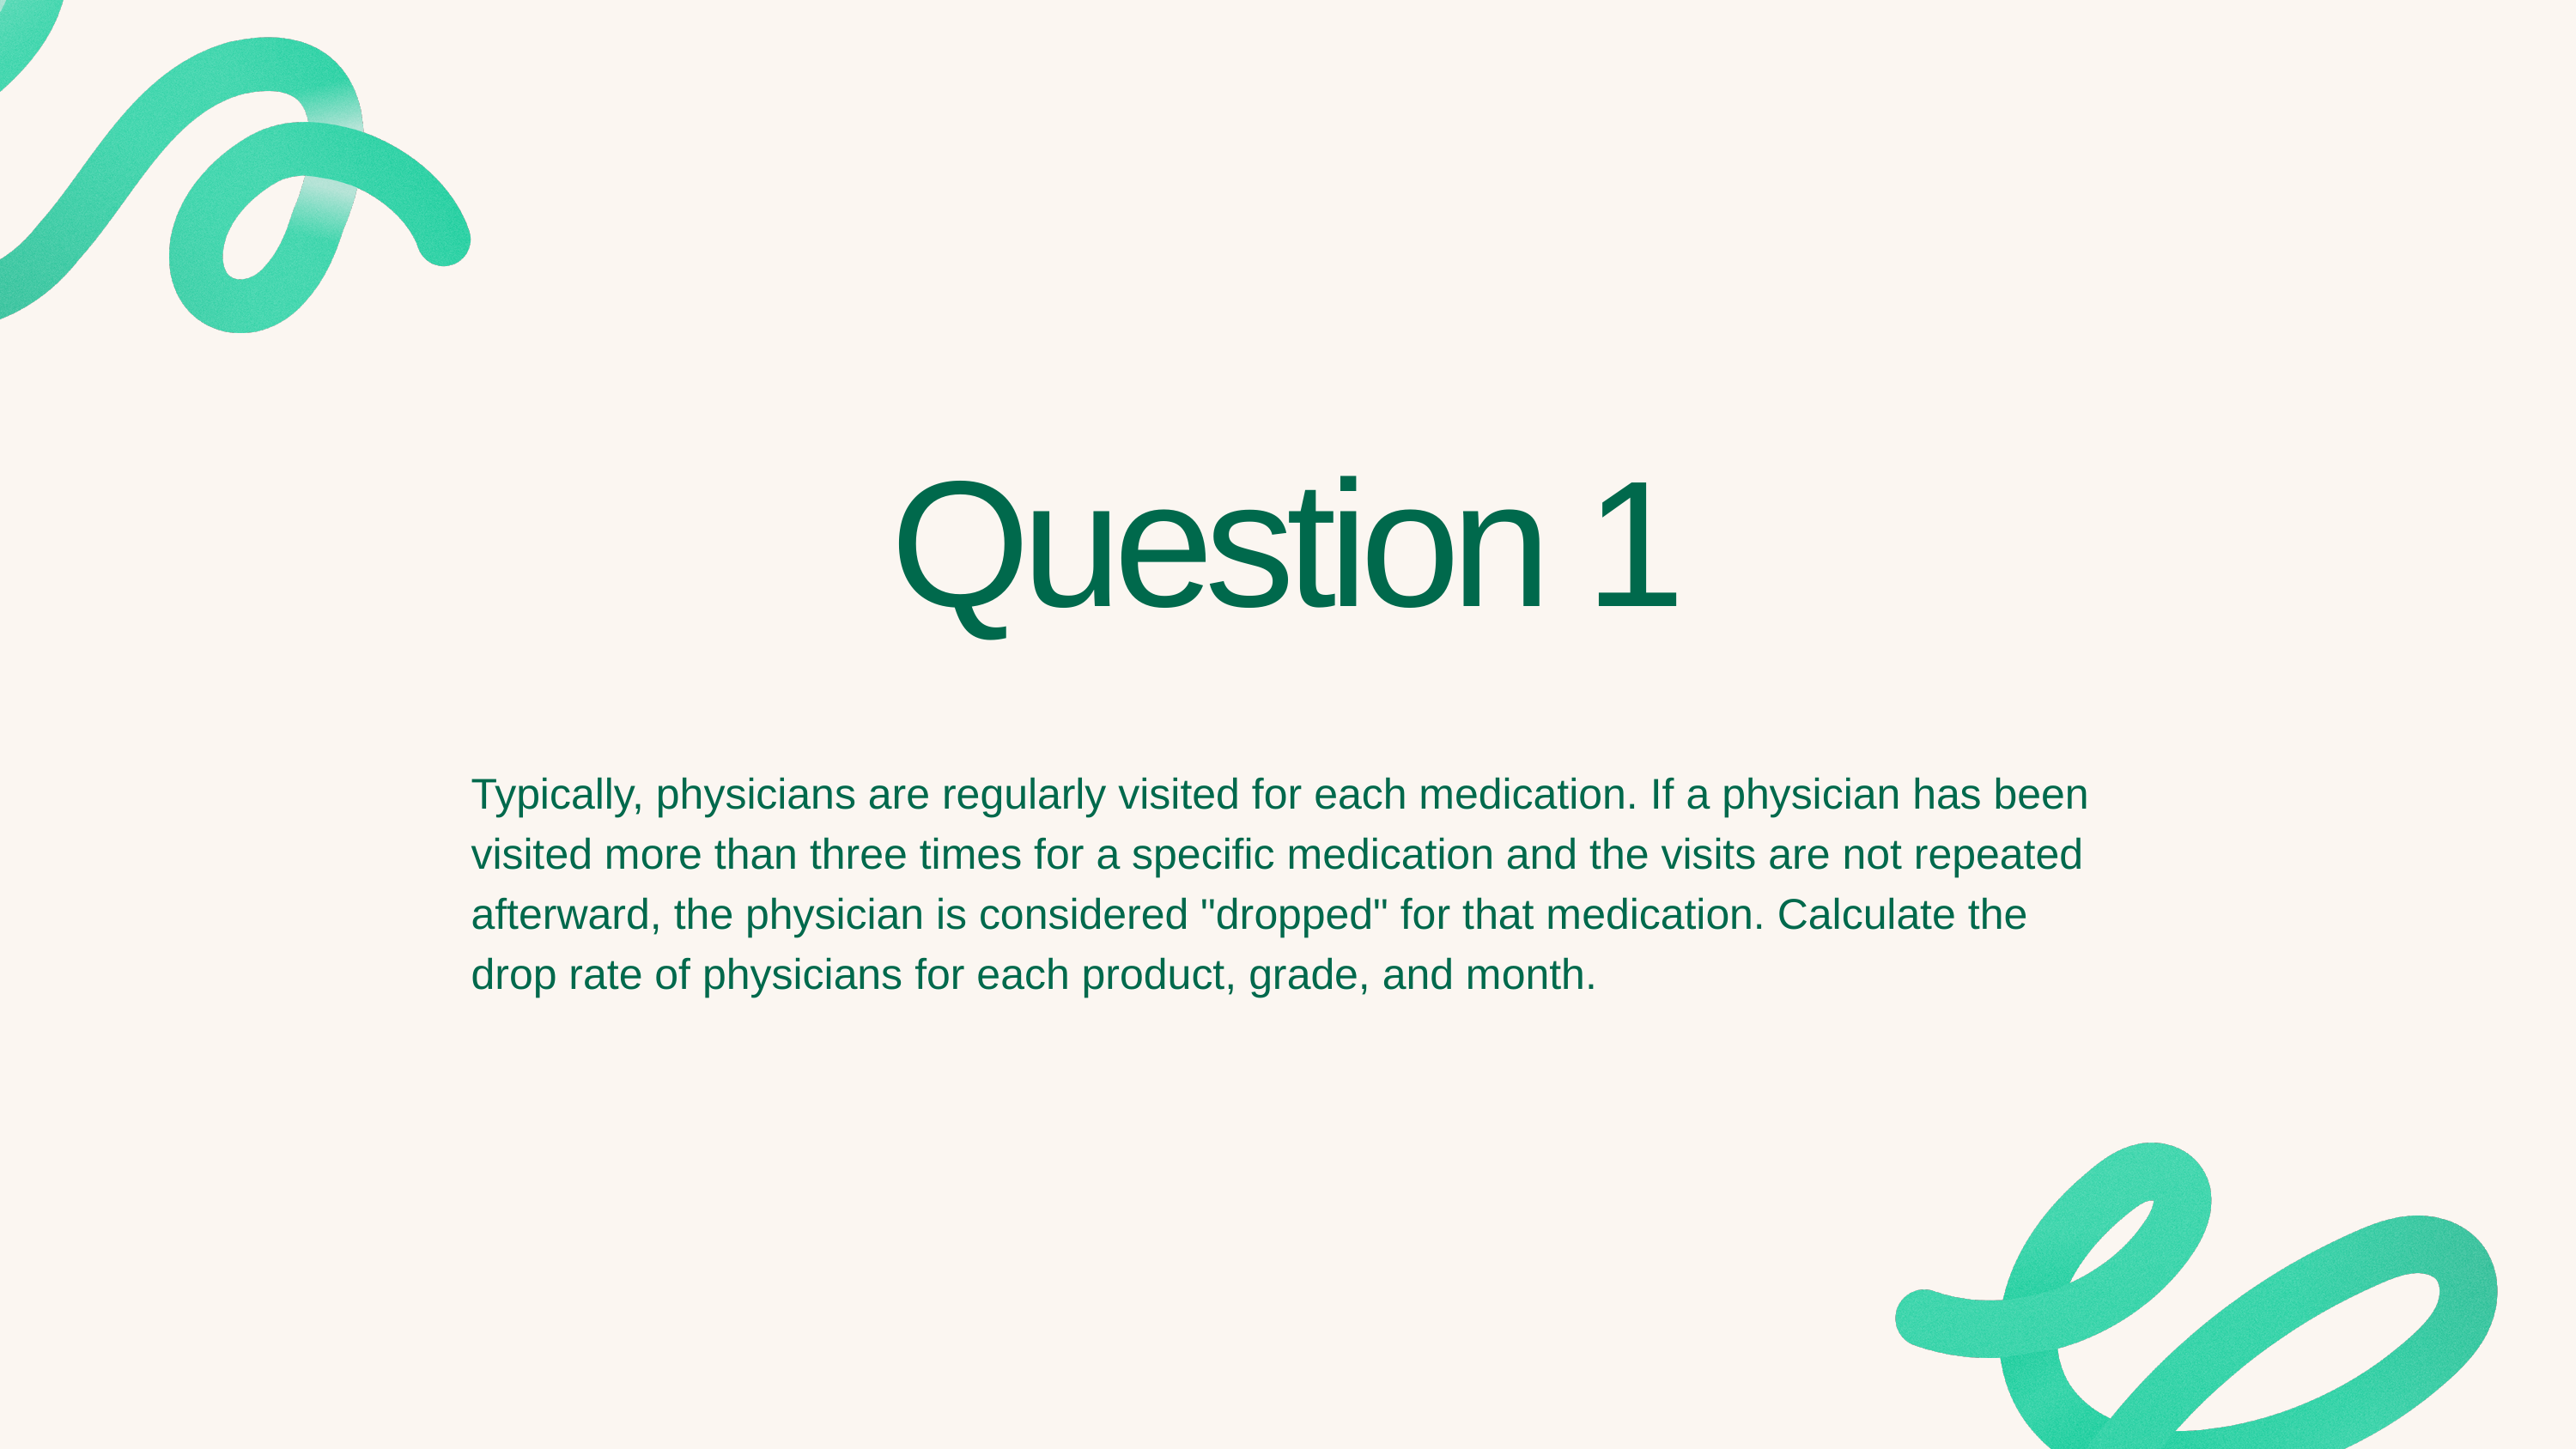

Question 1
Typically, physicians are regularly visited for each medication. If a physician has been visited more than three times for a specific medication and the visits are not repeated afterward, the physician is considered "dropped" for that medication. Calculate the drop rate of physicians for each product, grade, and month.